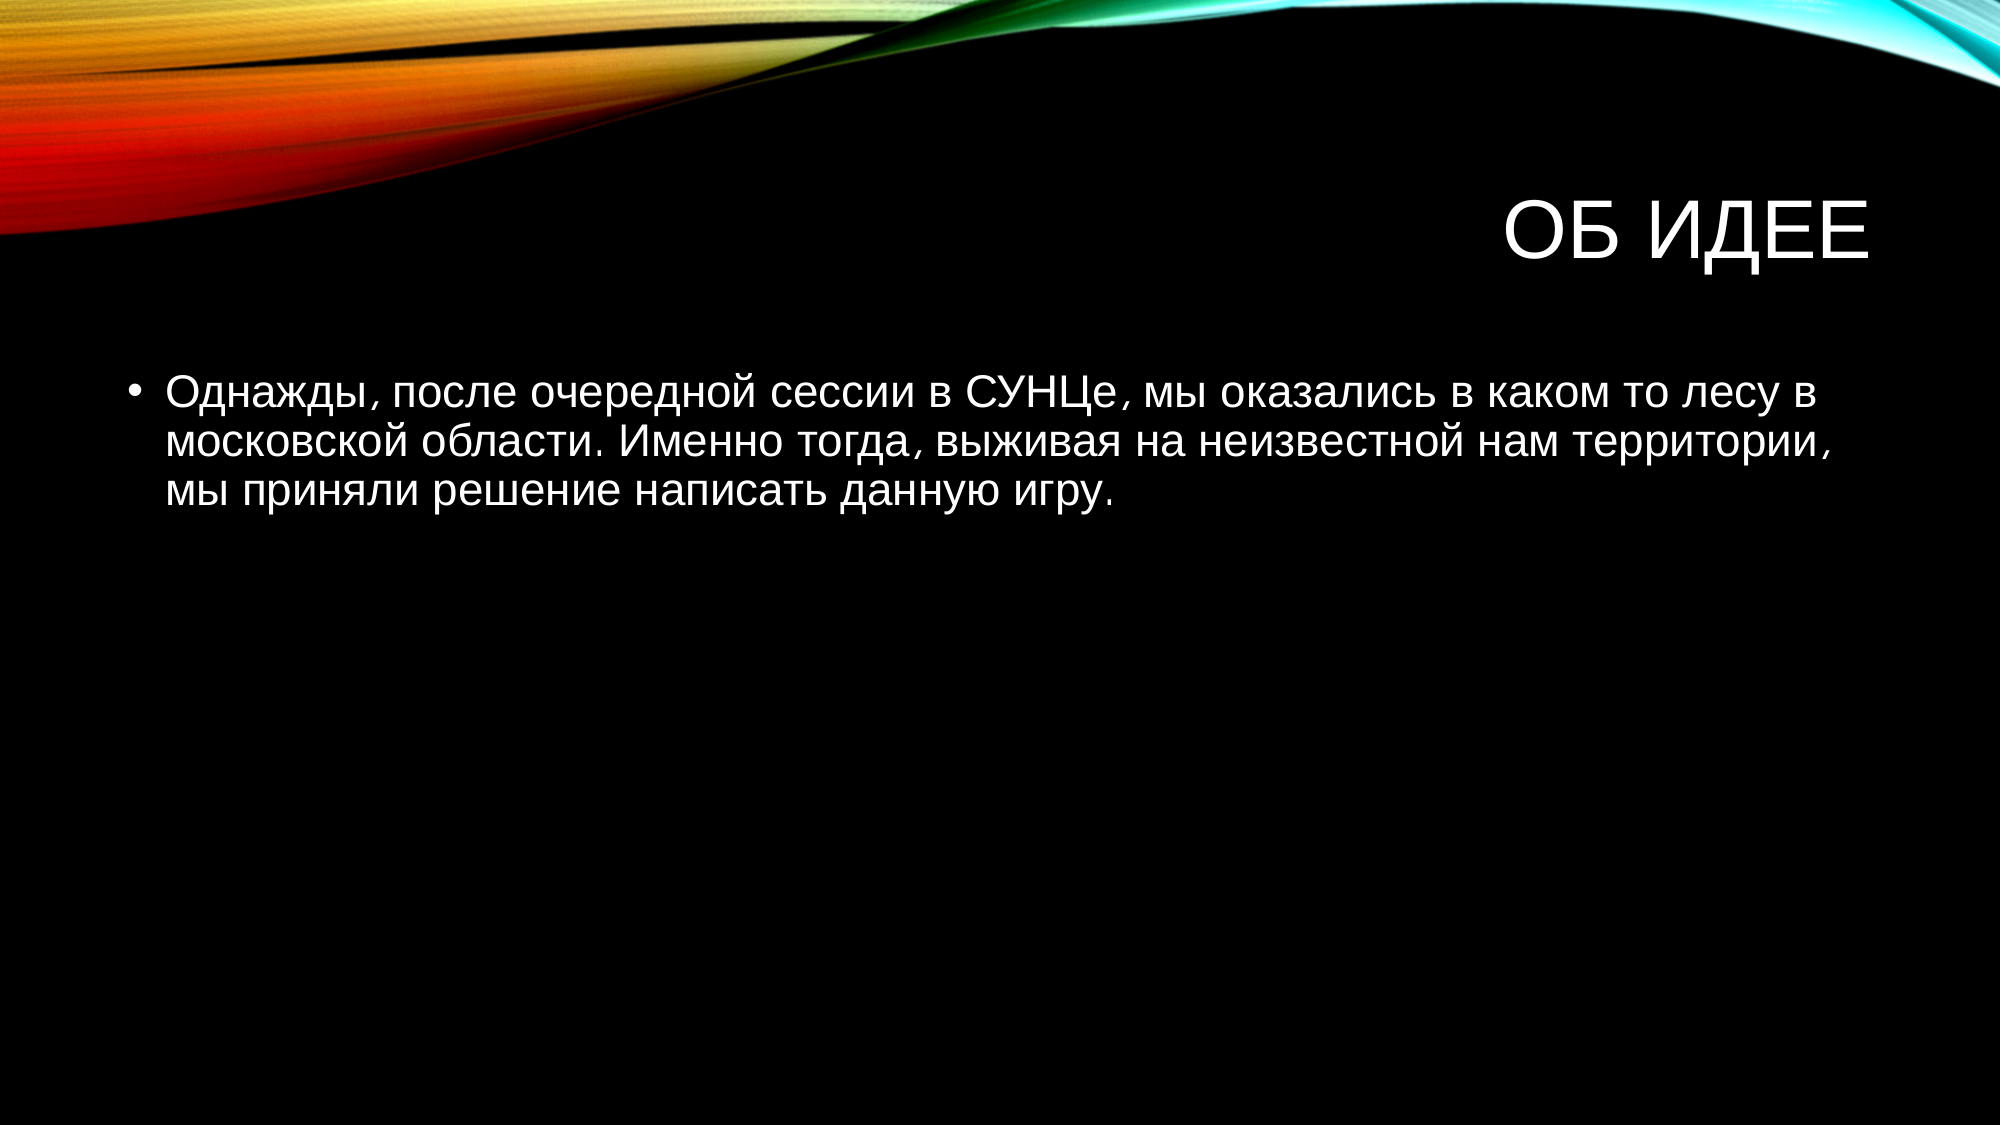

# Об идее
Однажды, после очередной сессии в СУНЦе, мы оказались в каком то лесу в московской области. Именно тогда, выживая на неизвестной нам территории, мы приняли решение написать данную игру.